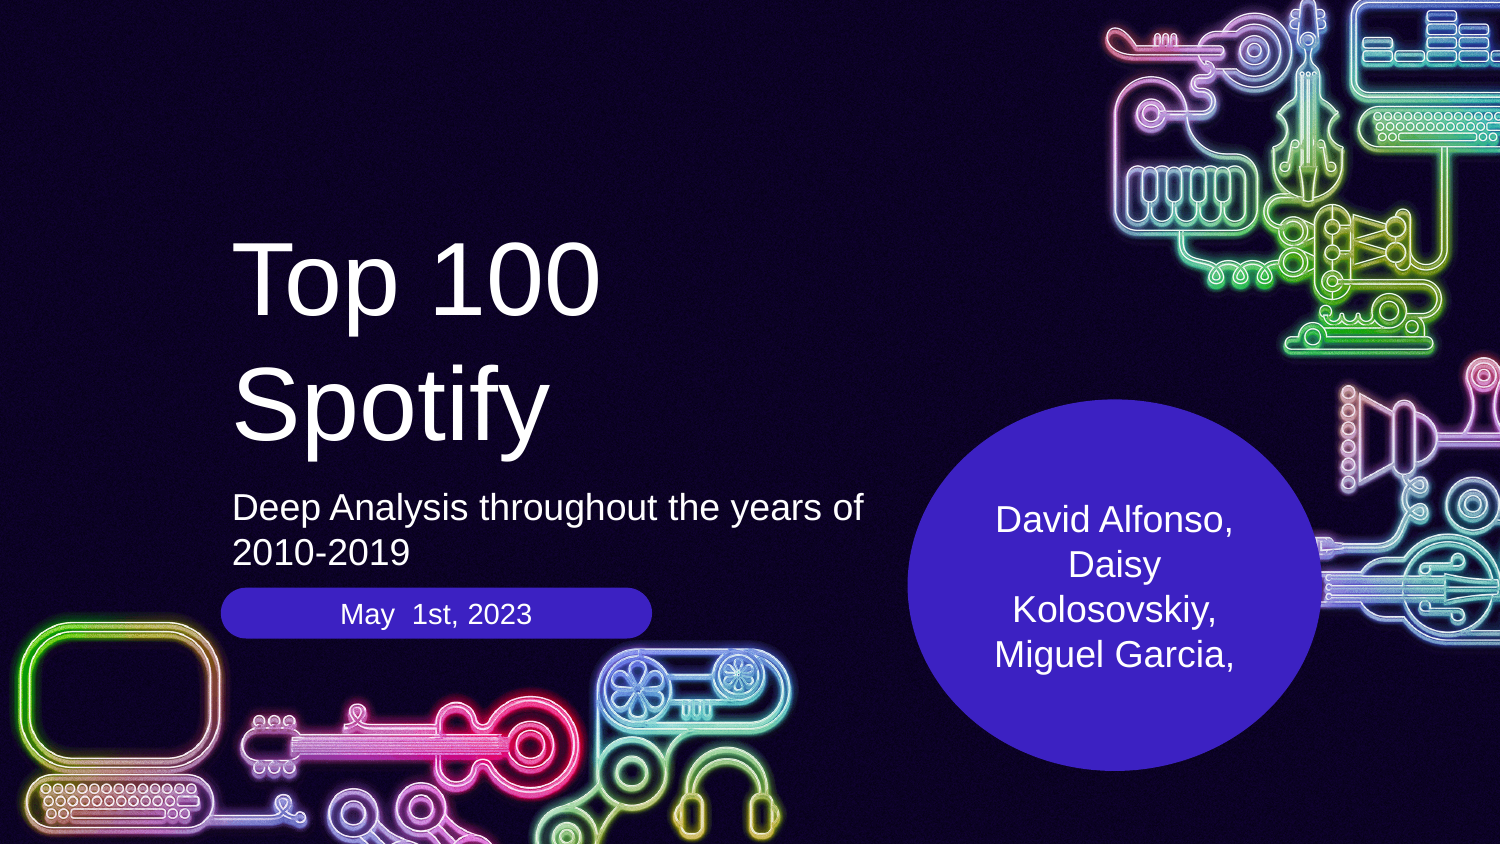

Top 100 Spotify

David Alfonso,
Daisy Kolosovskiy,
Miguel Garcia,

Deep Analysis throughout the years of 2010-2019
May  1st, 2023